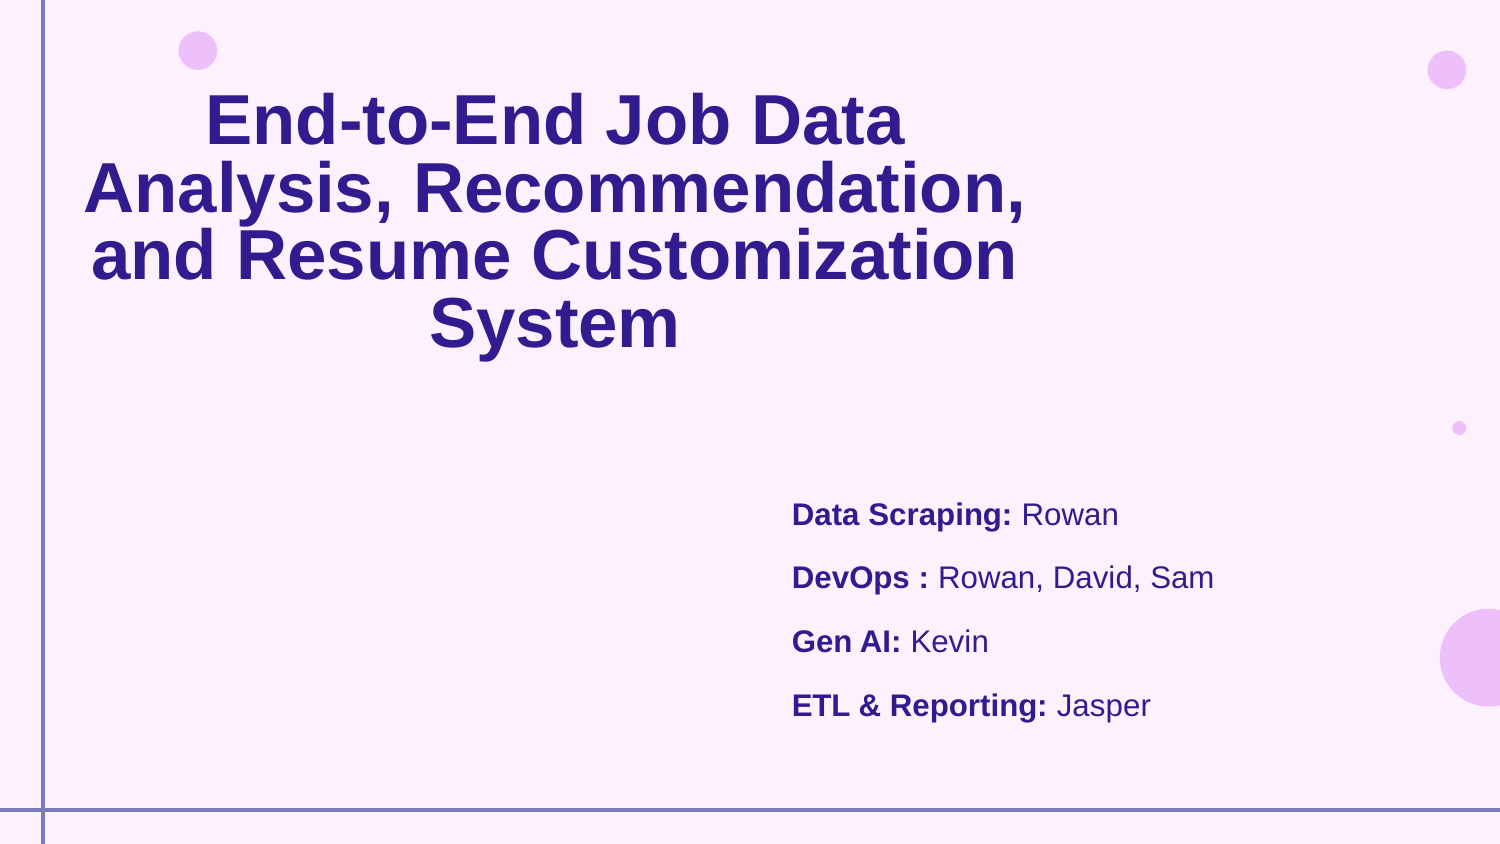

# End-to-End Job Data Analysis, Recommendation, and Resume Customization System
Data Scraping: Rowan
DevOps : Rowan, David, Sam
Gen AI: Kevin
ETL & Reporting: Jasper